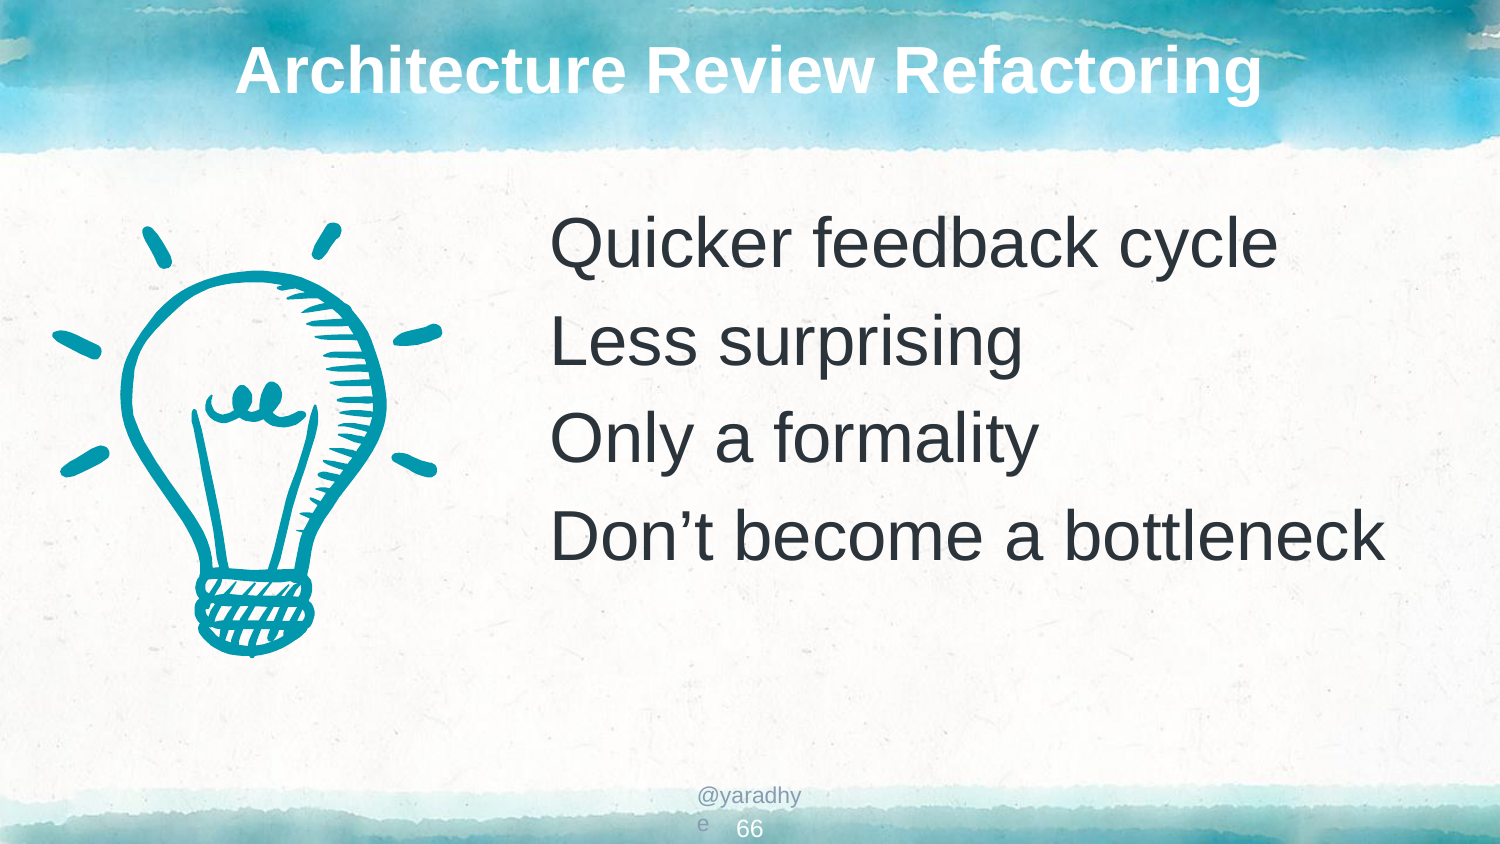

# Architecture Review Refactoring
Quicker feedback cycle
Less surprising
Only a formality
Don’t become a bottleneck

66